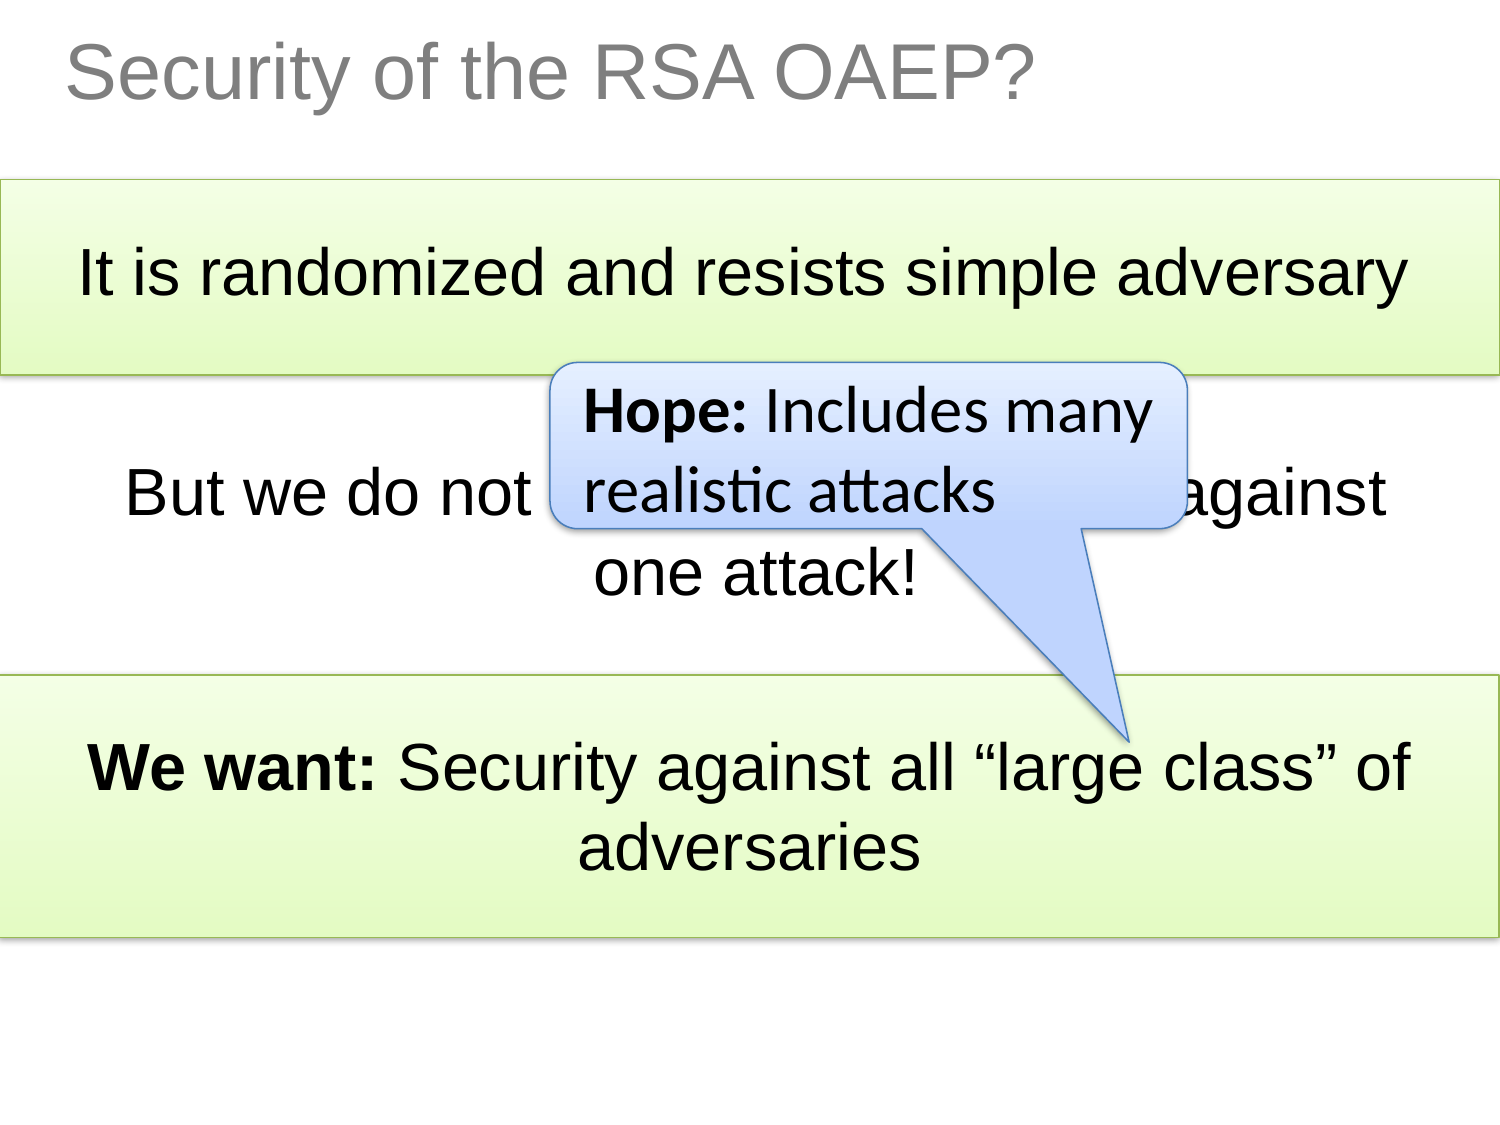

Security of the RSA OAEP?

It is randomized and resists simple adversary
Hope: Includes many realistic attacks
But we do not only want resistance against one attack!

We want: Security against all “large class” of adversaries